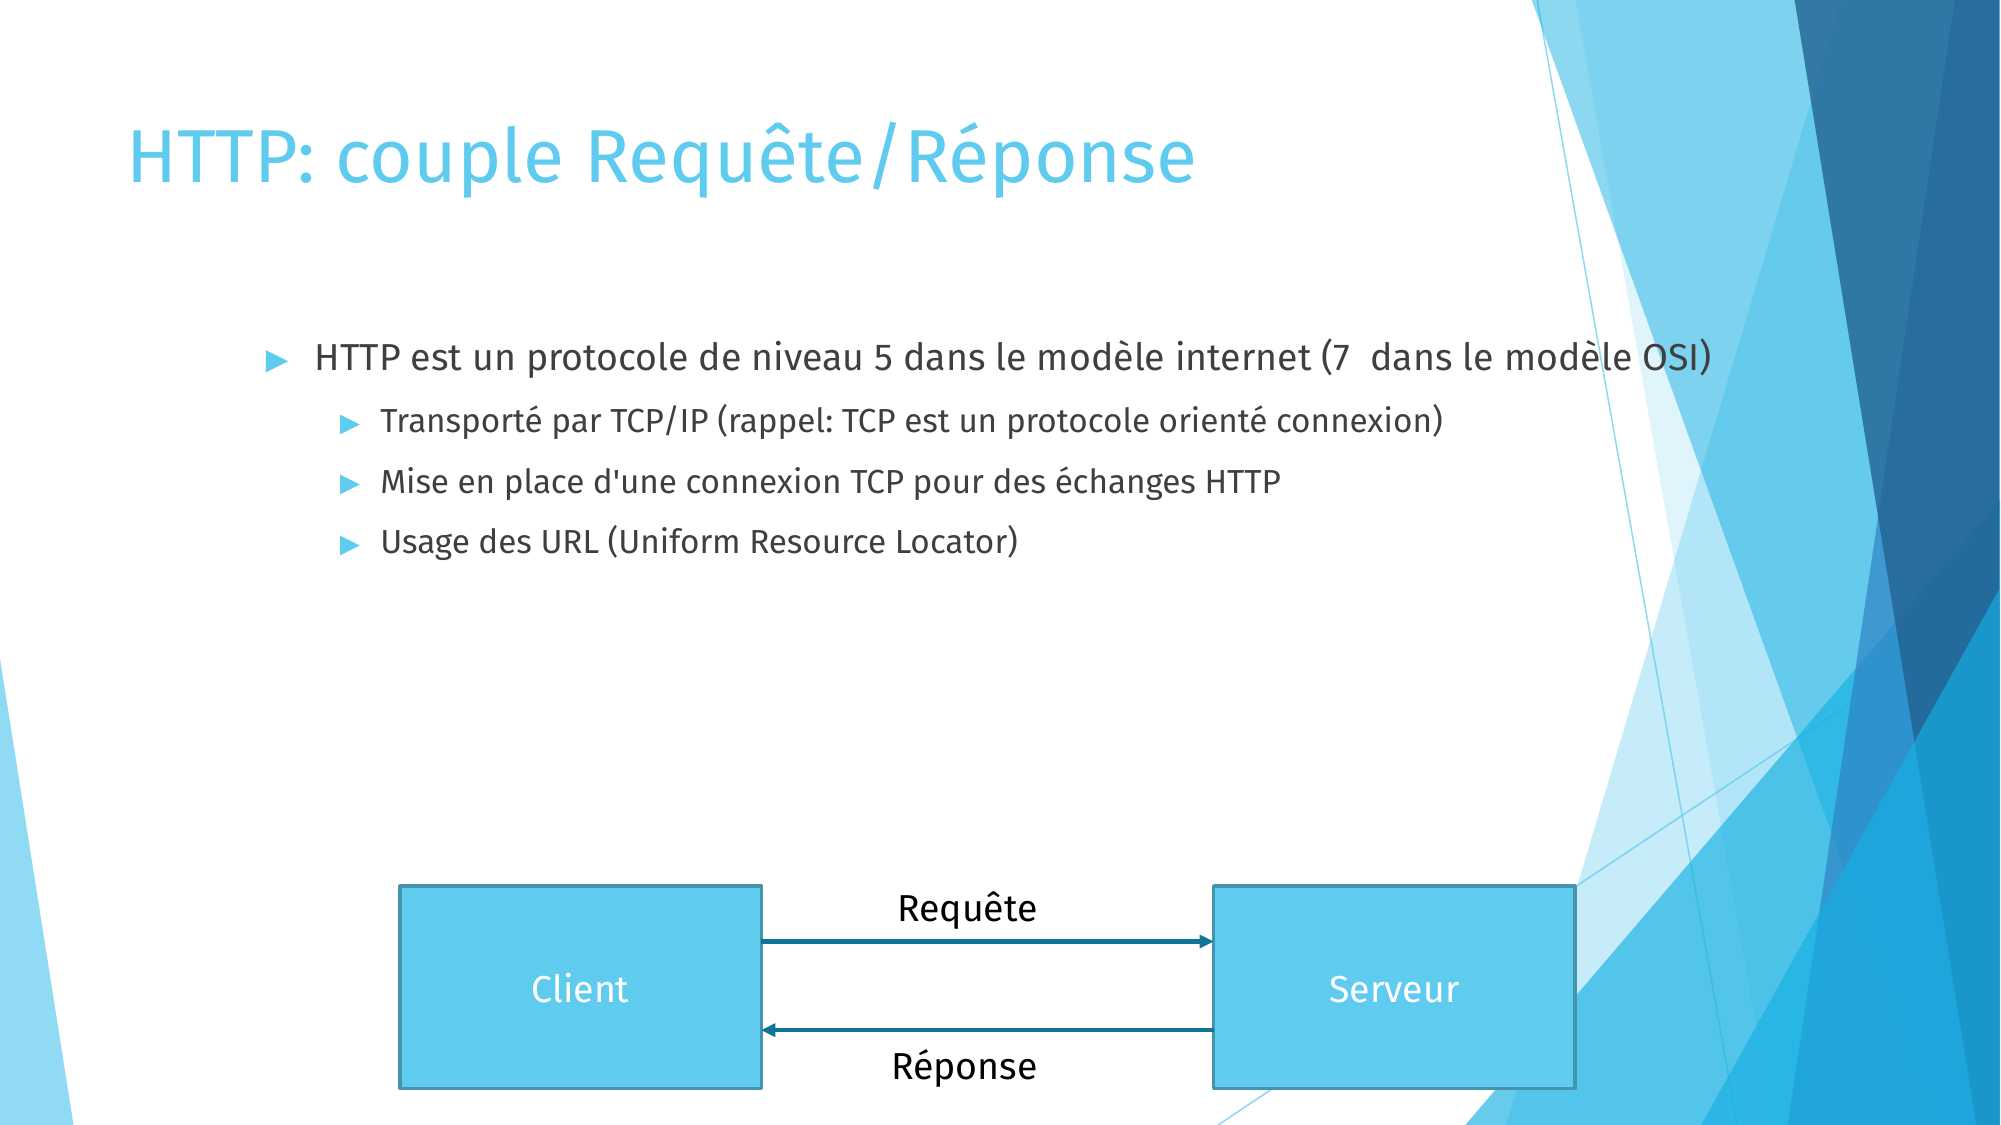

# HTTP: couple Requête/Réponse
HTTP est un protocole de niveau 5 dans le modèle internet (7  dans le modèle OSI)
Transporté par TCP/IP (rappel: TCP est un protocole orienté connexion)
Mise en place d'une connexion TCP pour des échanges HTTP
Usage des URL (Uniform Resource Locator)
Requête
Client
Serveur
Réponse